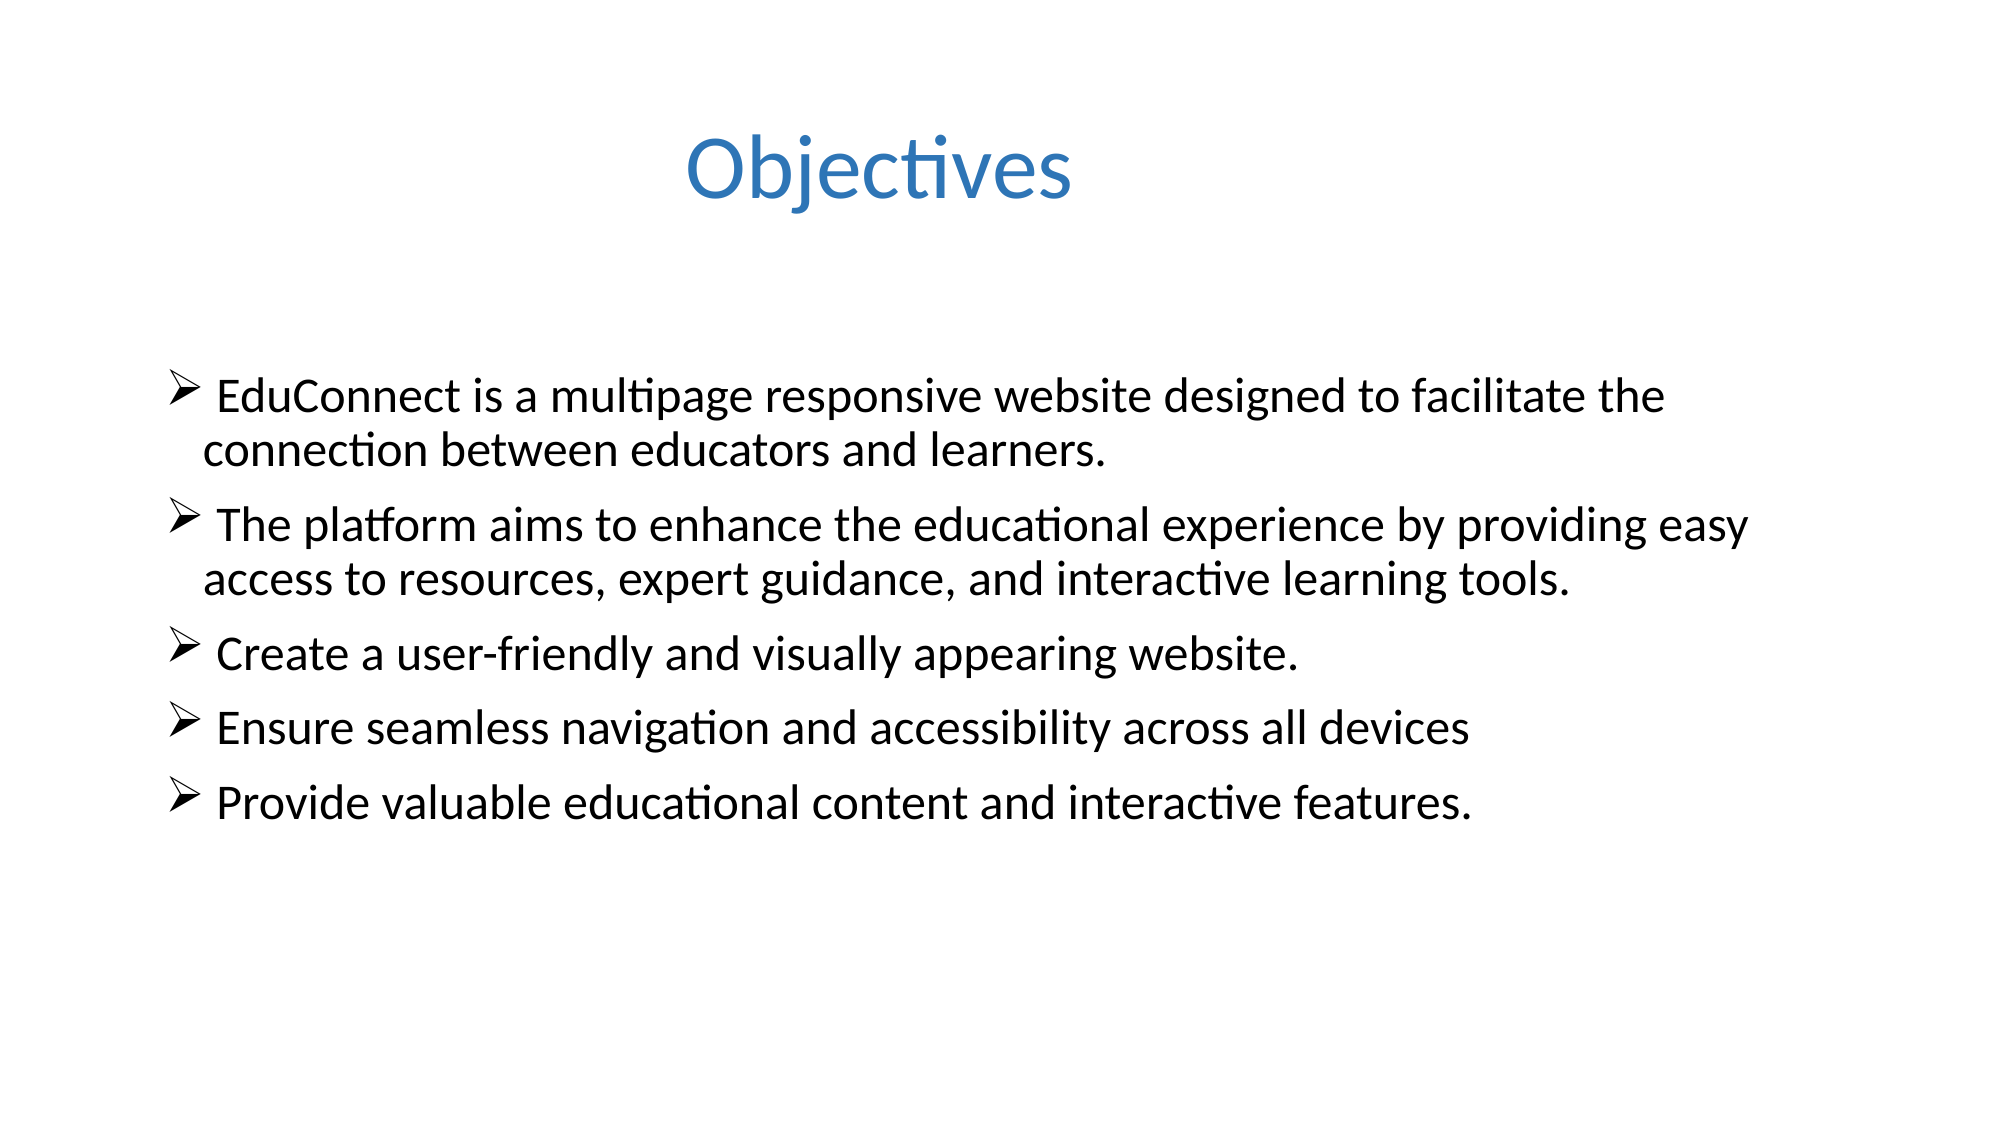

# Objectives
 EduConnect is a multipage responsive website designed to facilitate the    connection between educators and learners.
 The platform aims to enhance the educational experience by providing easy  access to resources, expert guidance, and interactive learning tools.
 Create a user-friendly and visually appearing website.
 Ensure seamless navigation and accessibility across all devices
 Provide valuable educational content and interactive features.